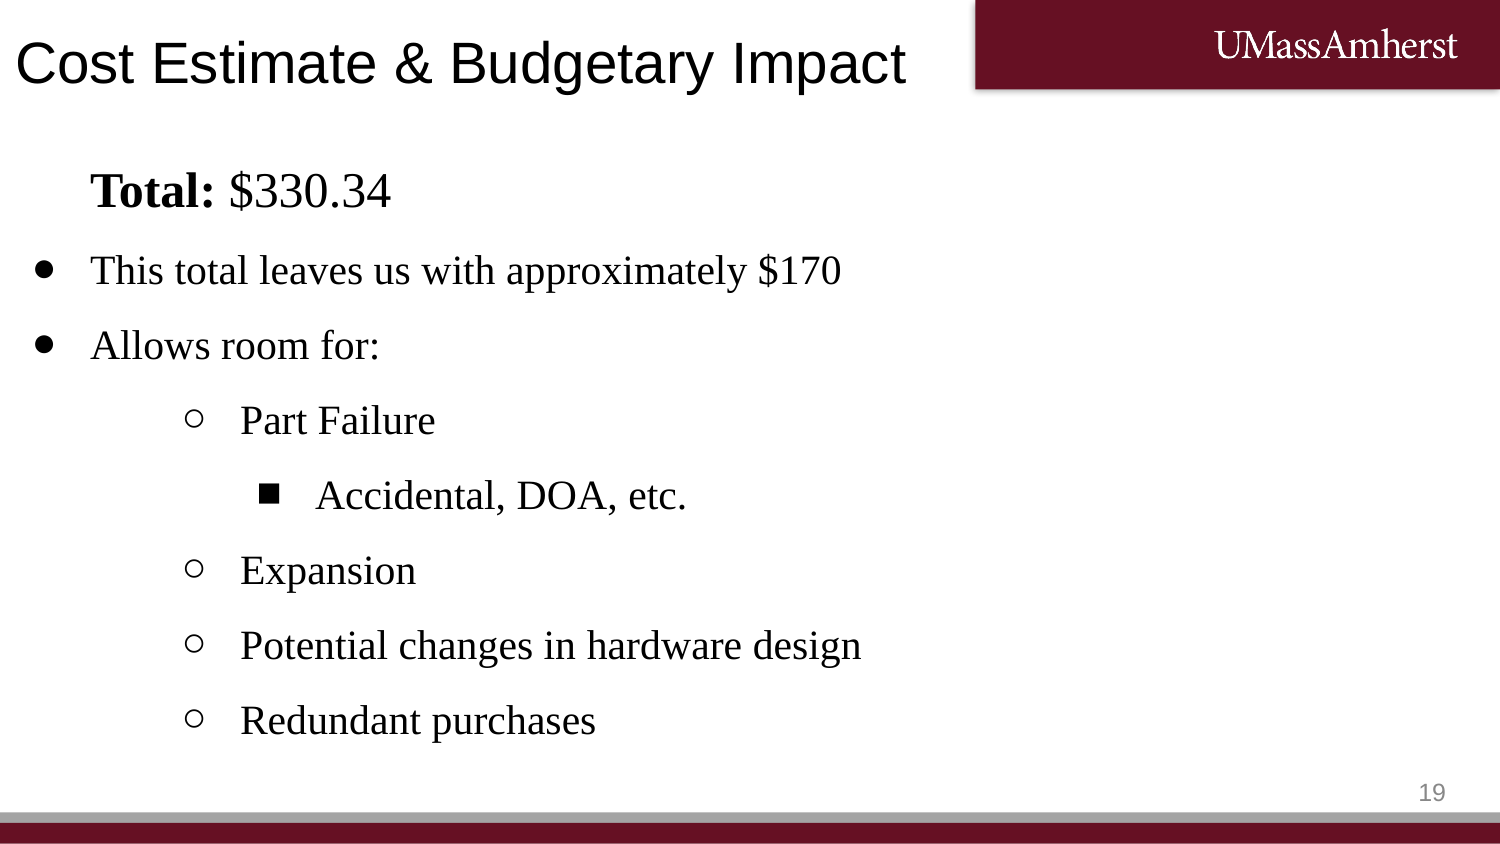

Cost Estimate & Budgetary Impact
Total: $330.34
This total leaves us with approximately $170
Allows room for:
Part Failure
Accidental, DOA, etc.
Expansion
Potential changes in hardware design
Redundant purchases

19